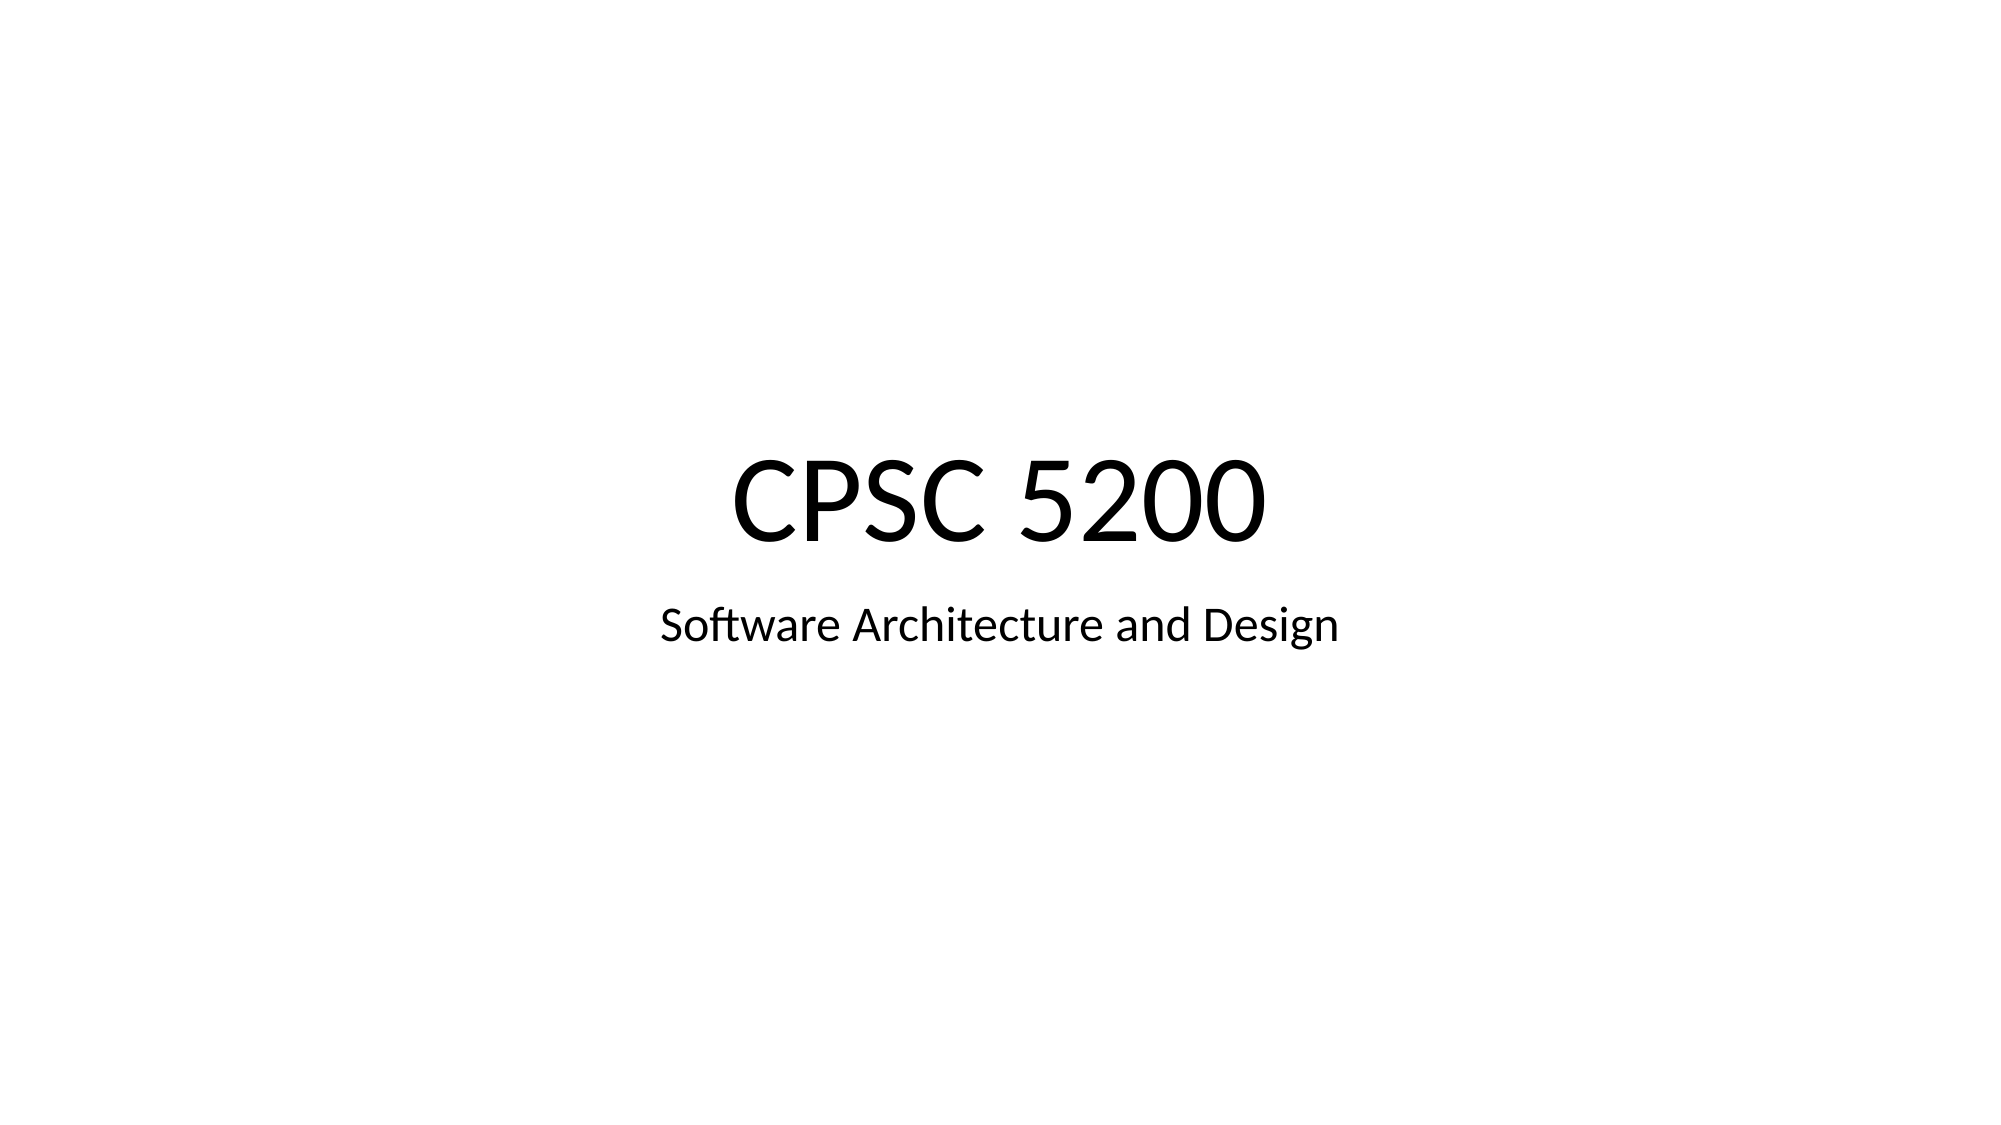

# CPSC 5200
Software Architecture and Design